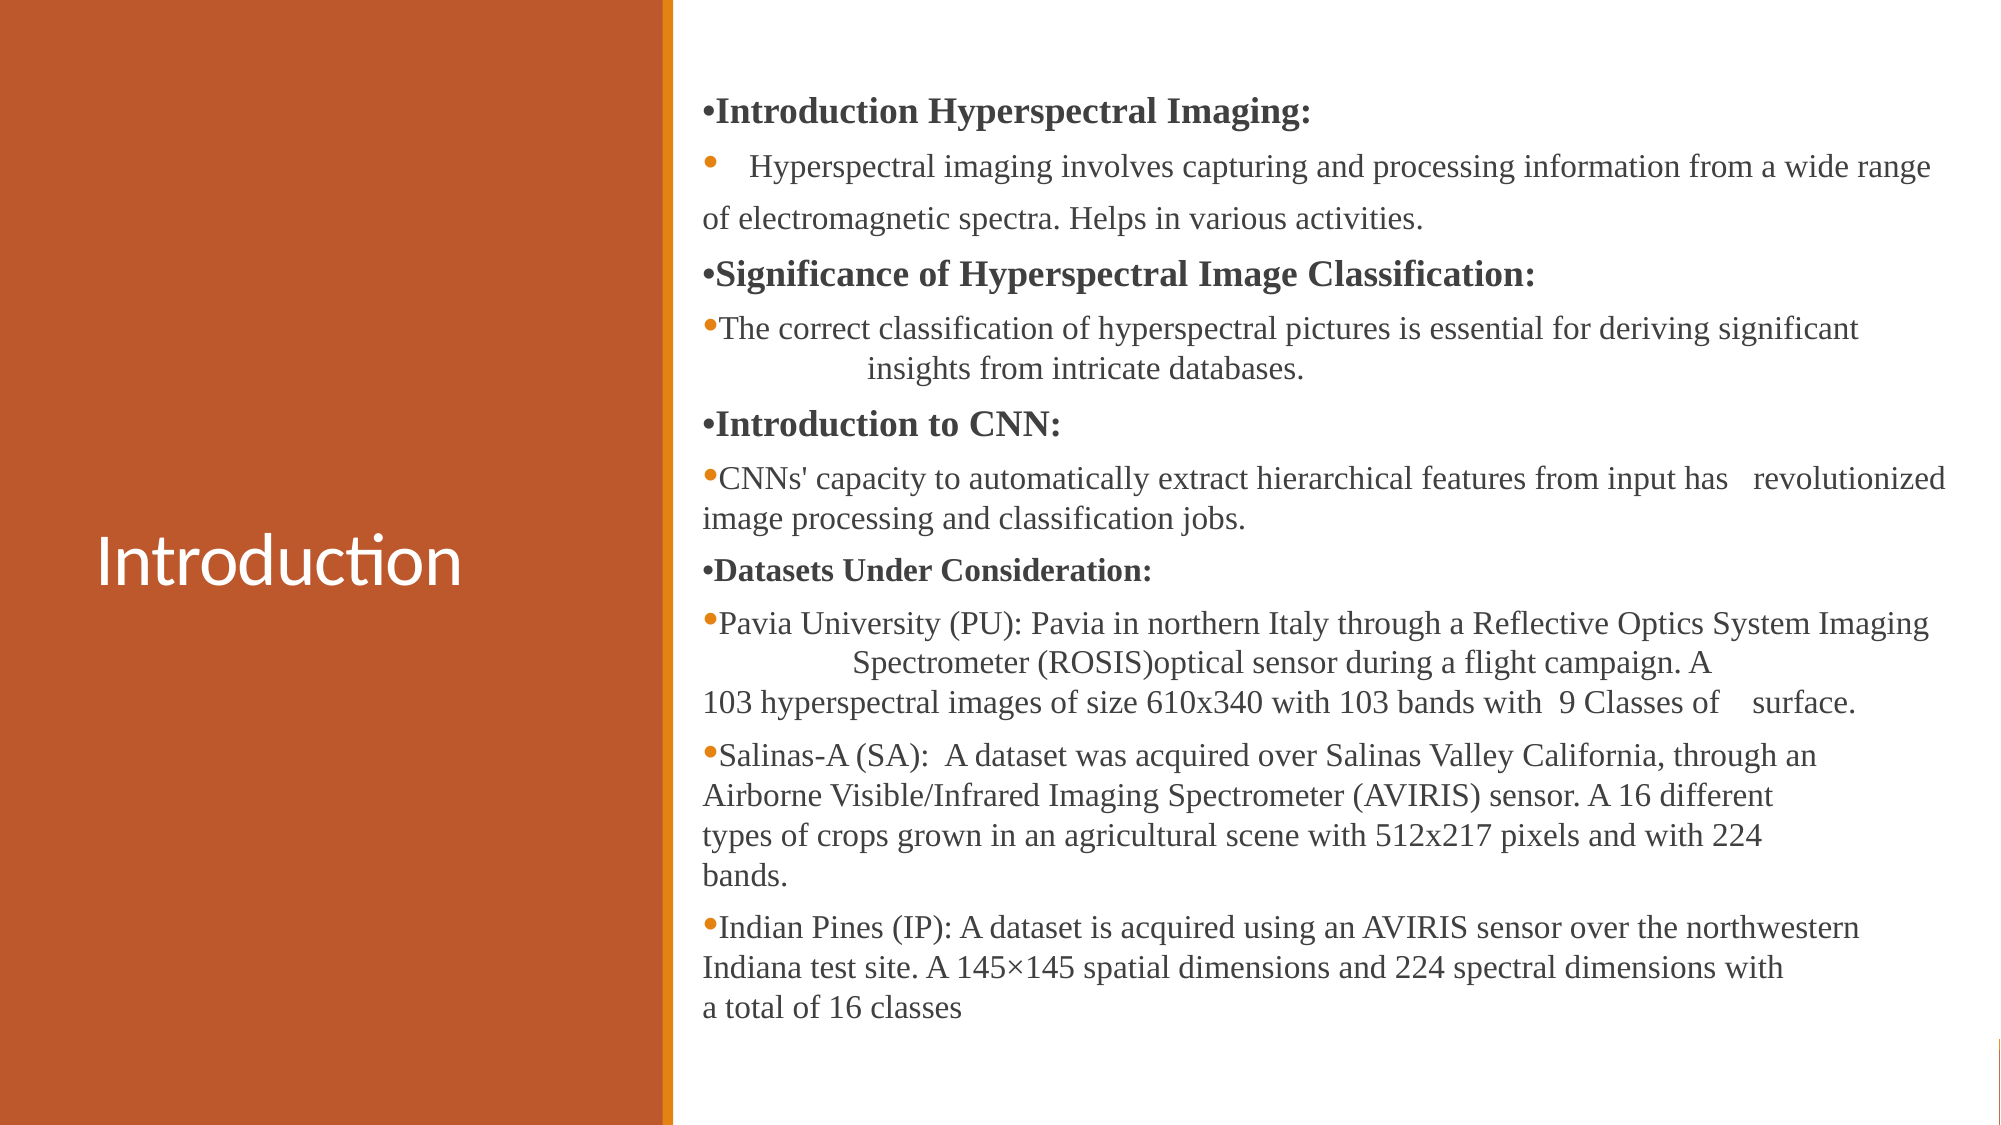

Introduction
•Introduction Hyperspectral Imaging:
Hyperspectral imaging involves capturing and processing information from a wide range
of electromagnetic spectra. Helps in various activities.
•Significance of Hyperspectral Image Classification:
The correct classification of hyperspectral pictures is essential for deriving significant                                insights from intricate databases.
•Introduction to CNN:
CNNs' capacity to automatically extract hierarchical features from input has   revolutionized image processing and classification jobs.
•Datasets Under Consideration:
Pavia University (PU): Pavia in northern Italy through a Reflective Optics System Imaging   	Spectrometer (ROSIS)optical sensor during a flight campaign. A 	103 hyperspectral images of size 610x340 with 103 bands with  9 Classes of 	surface.
Salinas-A (SA):  A dataset was acquired over Salinas Valley California, through an 	Airborne Visible/Infrared Imaging Spectrometer (AVIRIS) sensor. A 16 different 	types of crops grown in an agricultural scene with 512x217 pixels and with 224 	bands.
Indian Pines (IP): A dataset is acquired using an AVIRIS sensor over the northwestern 	Indiana test site. A 145×145 spatial dimensions and 224 spectral dimensions with 	a total of 16 classes